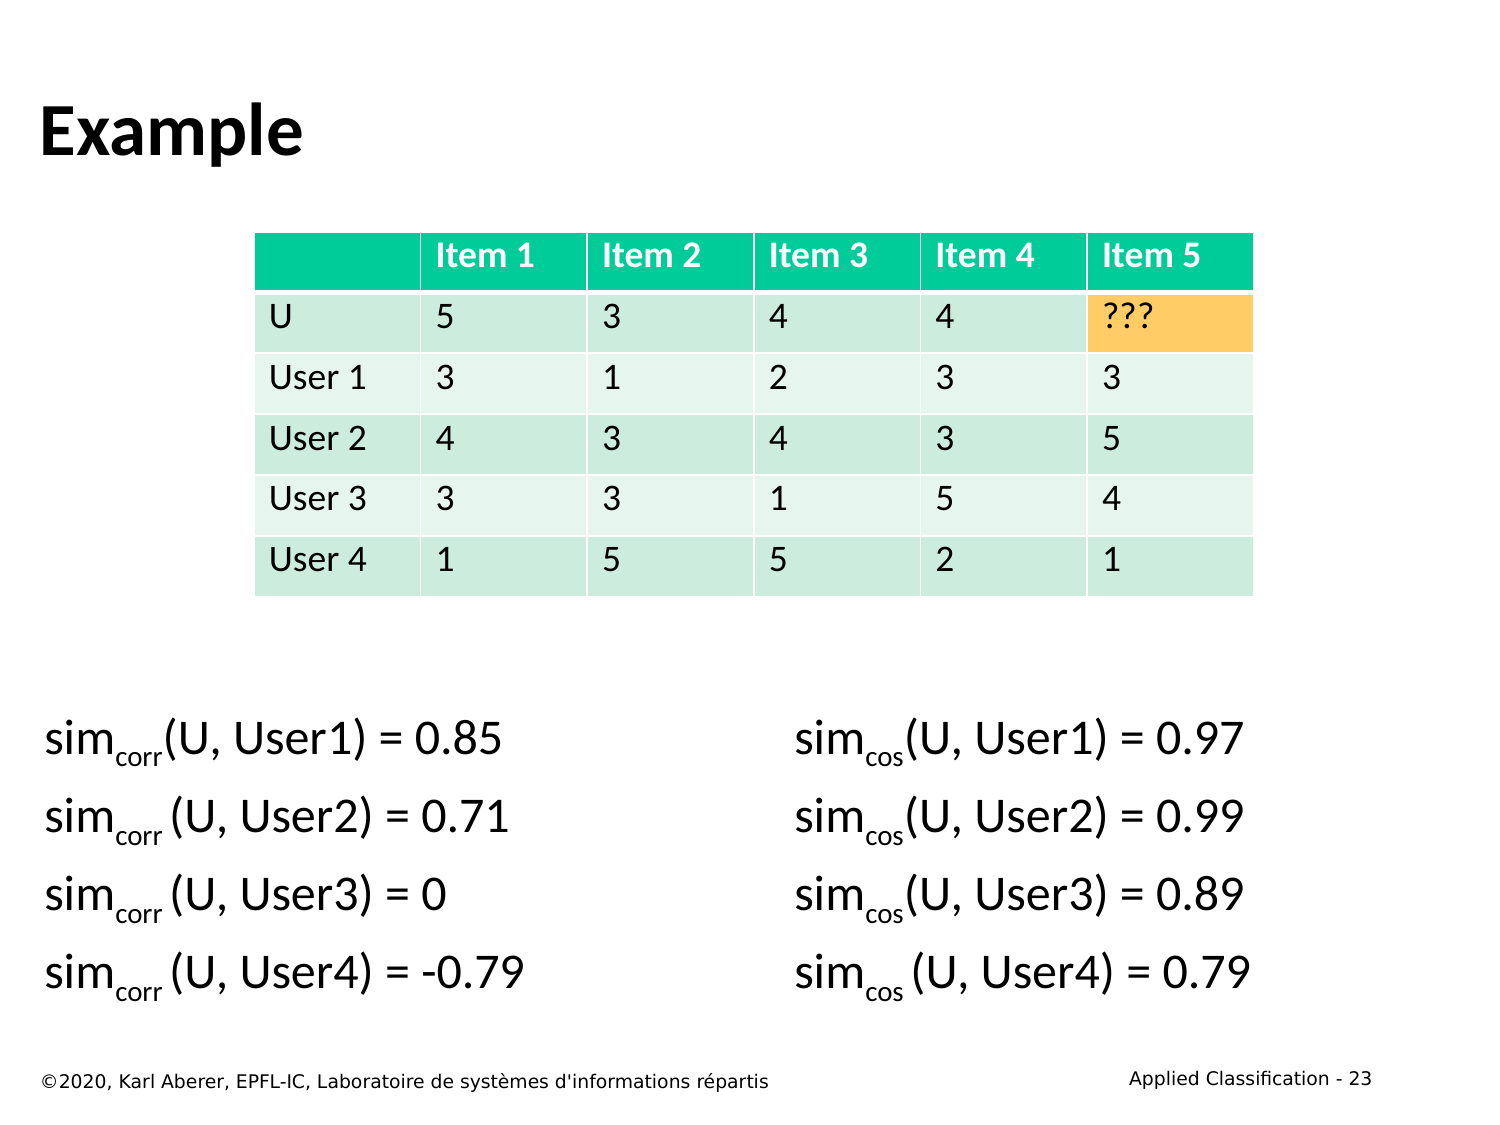

# Example

simcorr(U, User1) = 0.85		simcos(U, User1) = 0.97
simcorr (U, User2) = 0.71		simcos(U, User2) = 0.99
simcorr (U, User3) = 0			simcos(U, User3) = 0.89
simcorr (U, User4) = -0.79		simcos (U, User4) = 0.79

|  | Item 1 | Item 2 | Item 3 | Item 4 | Item 5 |
| --- | --- | --- | --- | --- | --- |
| U | 5 | 3 | 4 | 4 | ??? |
| User 1 | 3 | 1 | 2 | 3 | 3 |
| User 2 | 4 | 3 | 4 | 3 | 5 |
| User 3 | 3 | 3 | 1 | 5 | 4 |
| User 4 | 1 | 5 | 5 | 2 | 1 |
©2020, Karl Aberer, EPFL-IC, Laboratoire de systèmes d'informations répartis